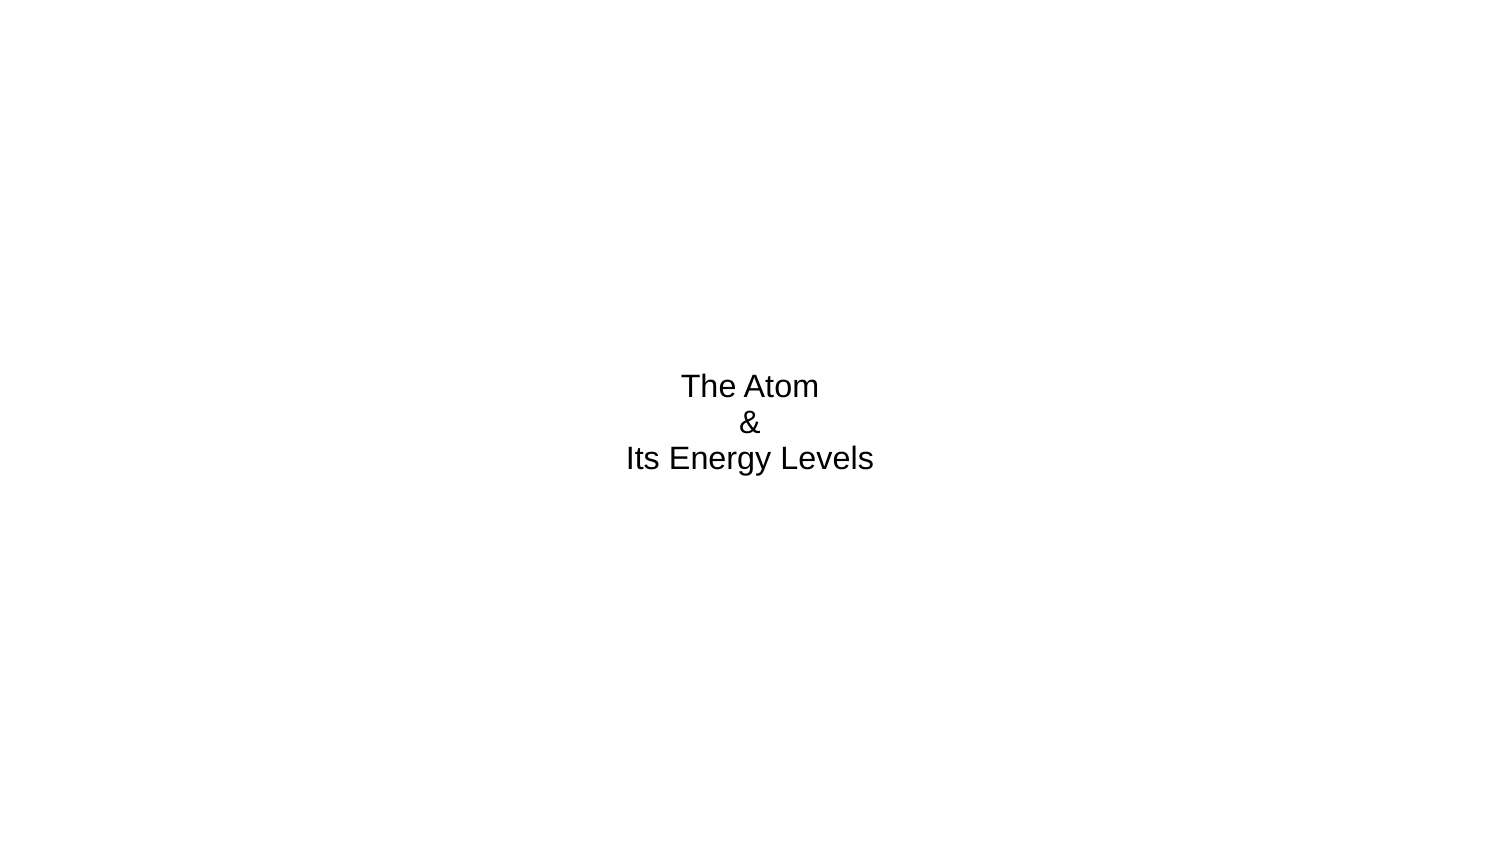

# The Atom
&
Its Energy Levels